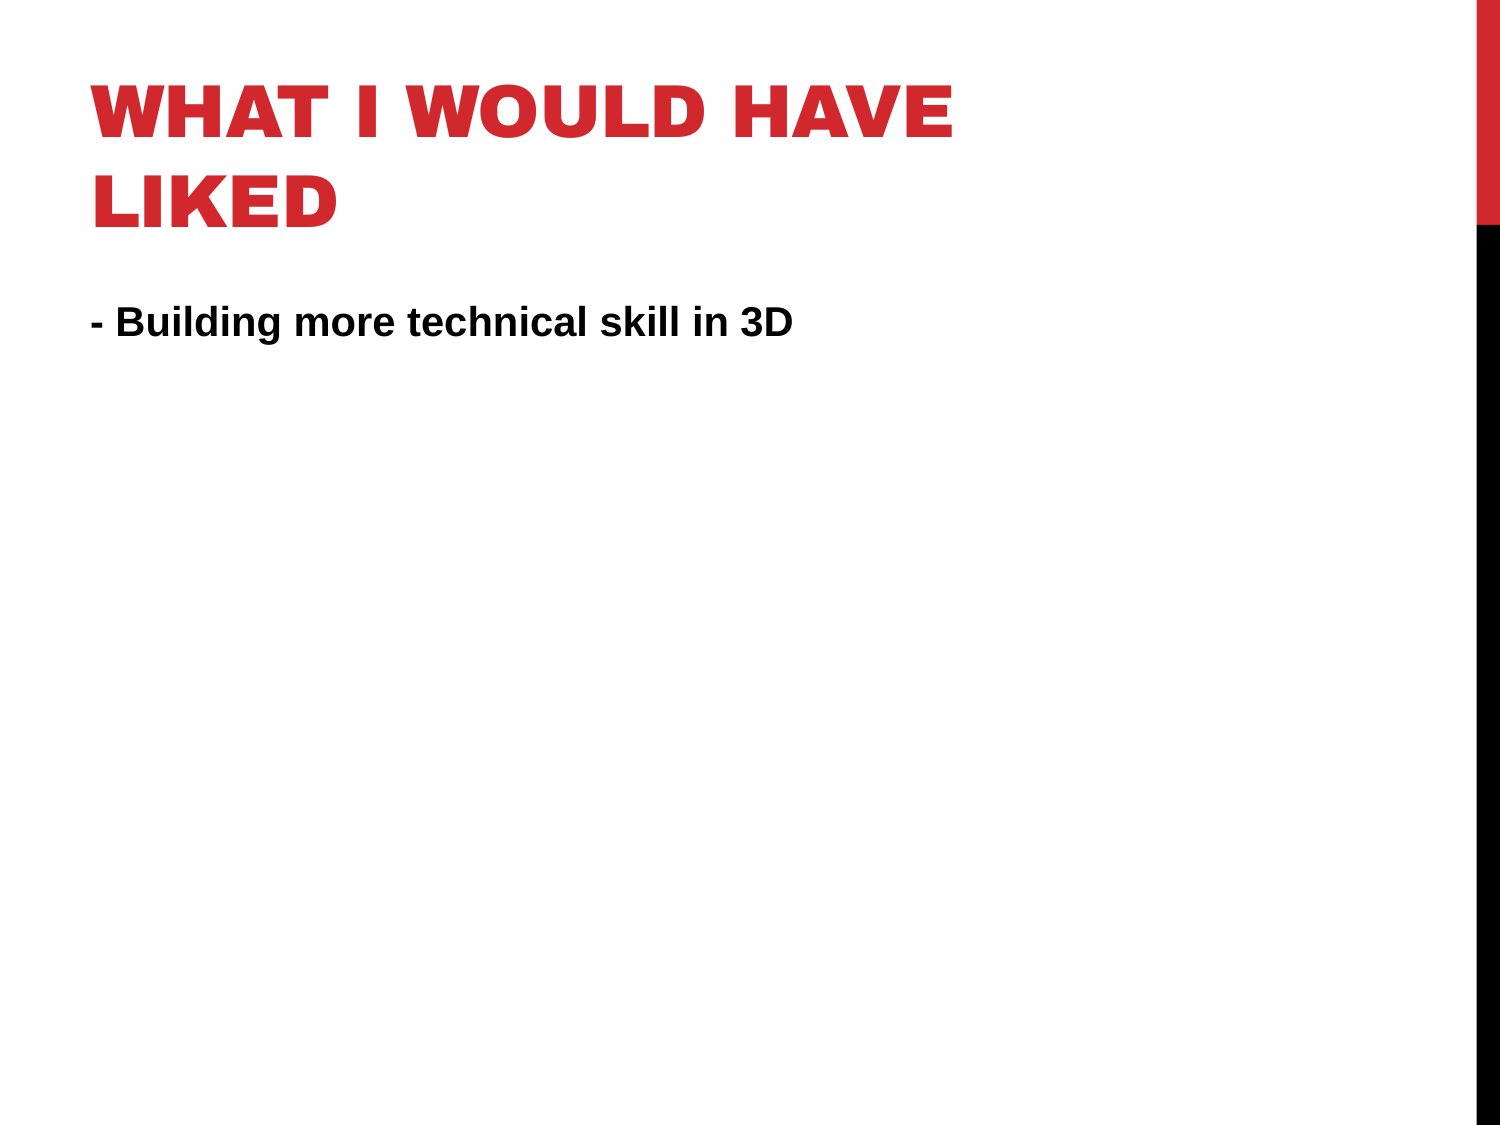

# What I would have liked
- Building more technical skill in 3D